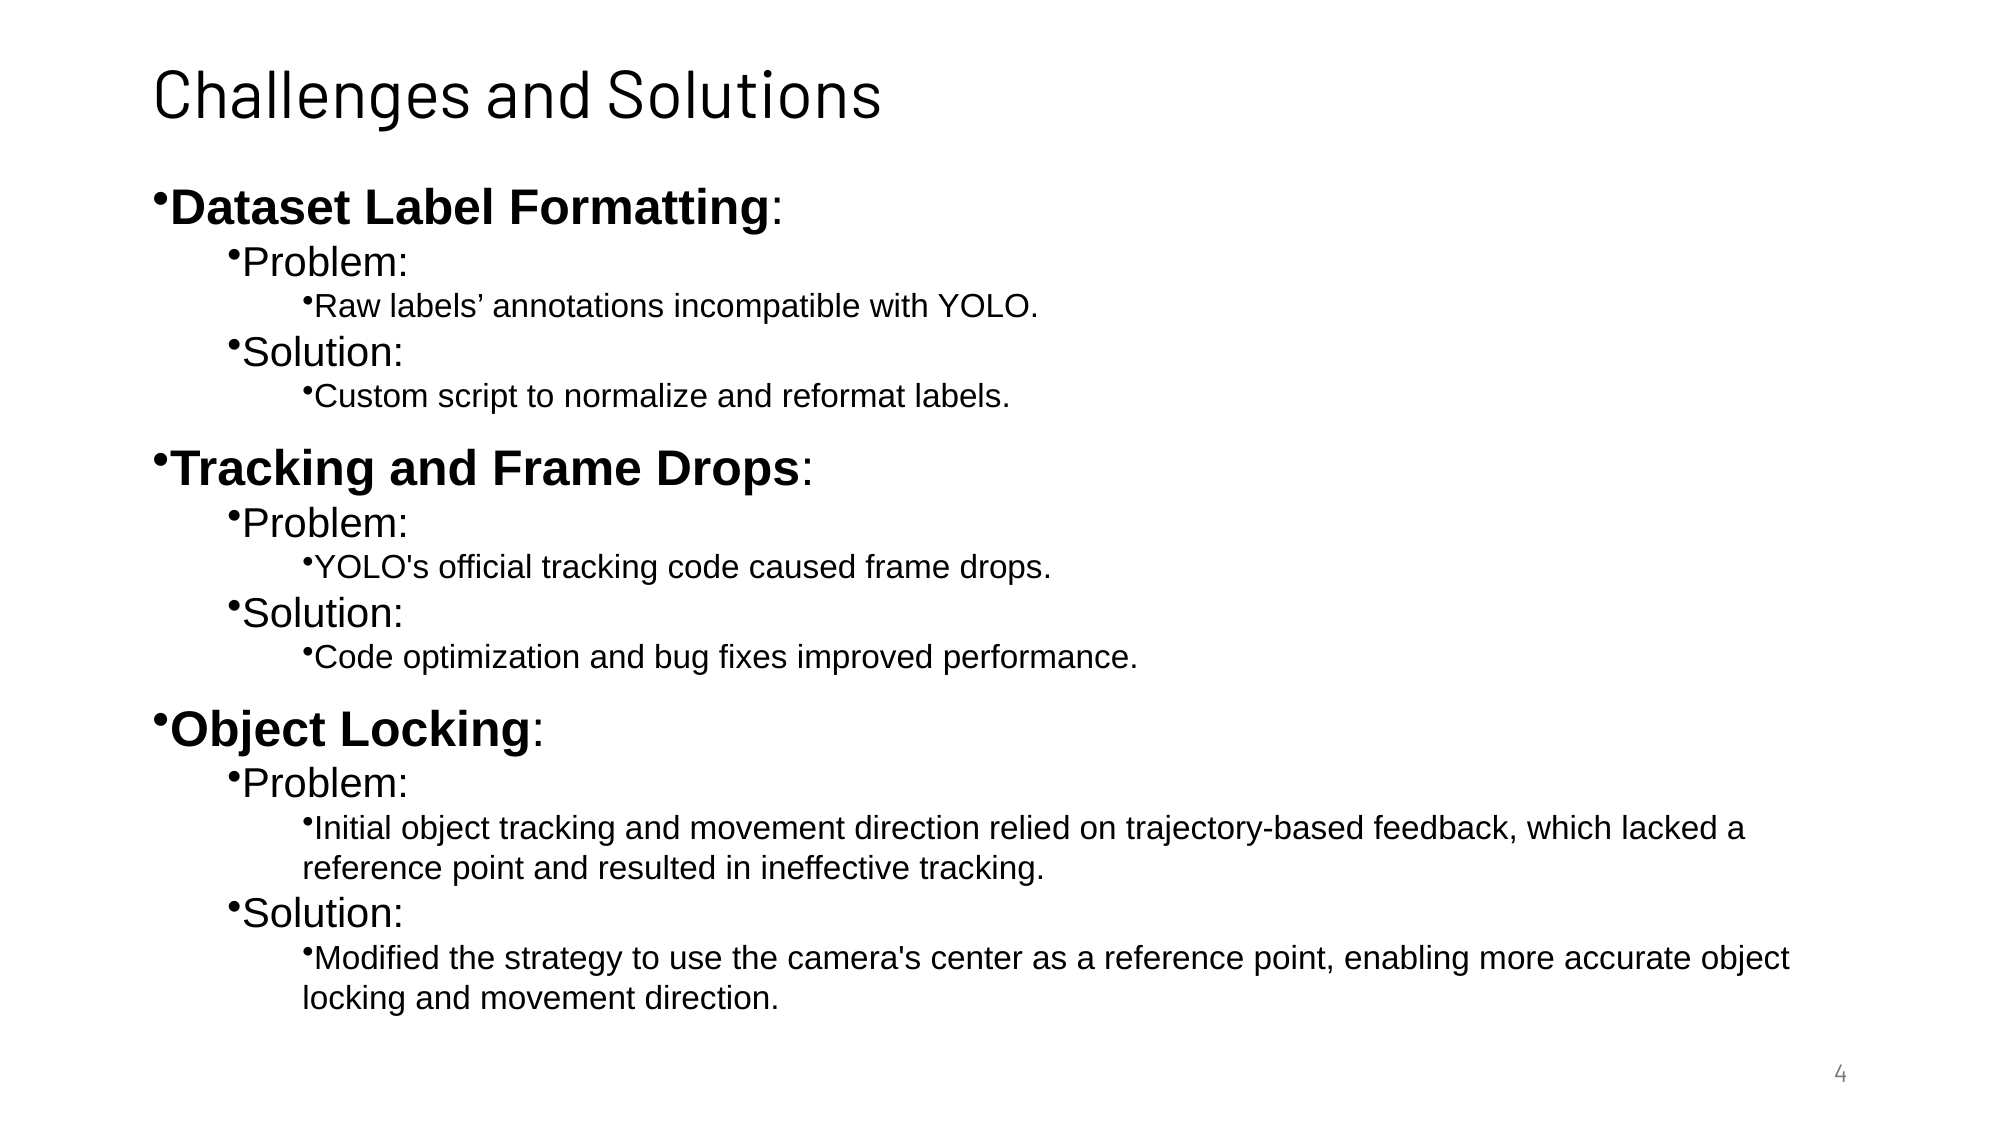

# Challenges and Solutions
Dataset Label Formatting:
Problem:
Raw labels’ annotations incompatible with YOLO.
Solution:
Custom script to normalize and reformat labels.
Tracking and Frame Drops:
Problem:
YOLO's official tracking code caused frame drops.
Solution:
Code optimization and bug fixes improved performance.
Object Locking:
Problem:
Initial object tracking and movement direction relied on trajectory-based feedback, which lacked a reference point and resulted in ineffective tracking.
Solution:
Modified the strategy to use the camera's center as a reference point, enabling more accurate object locking and movement direction.
4